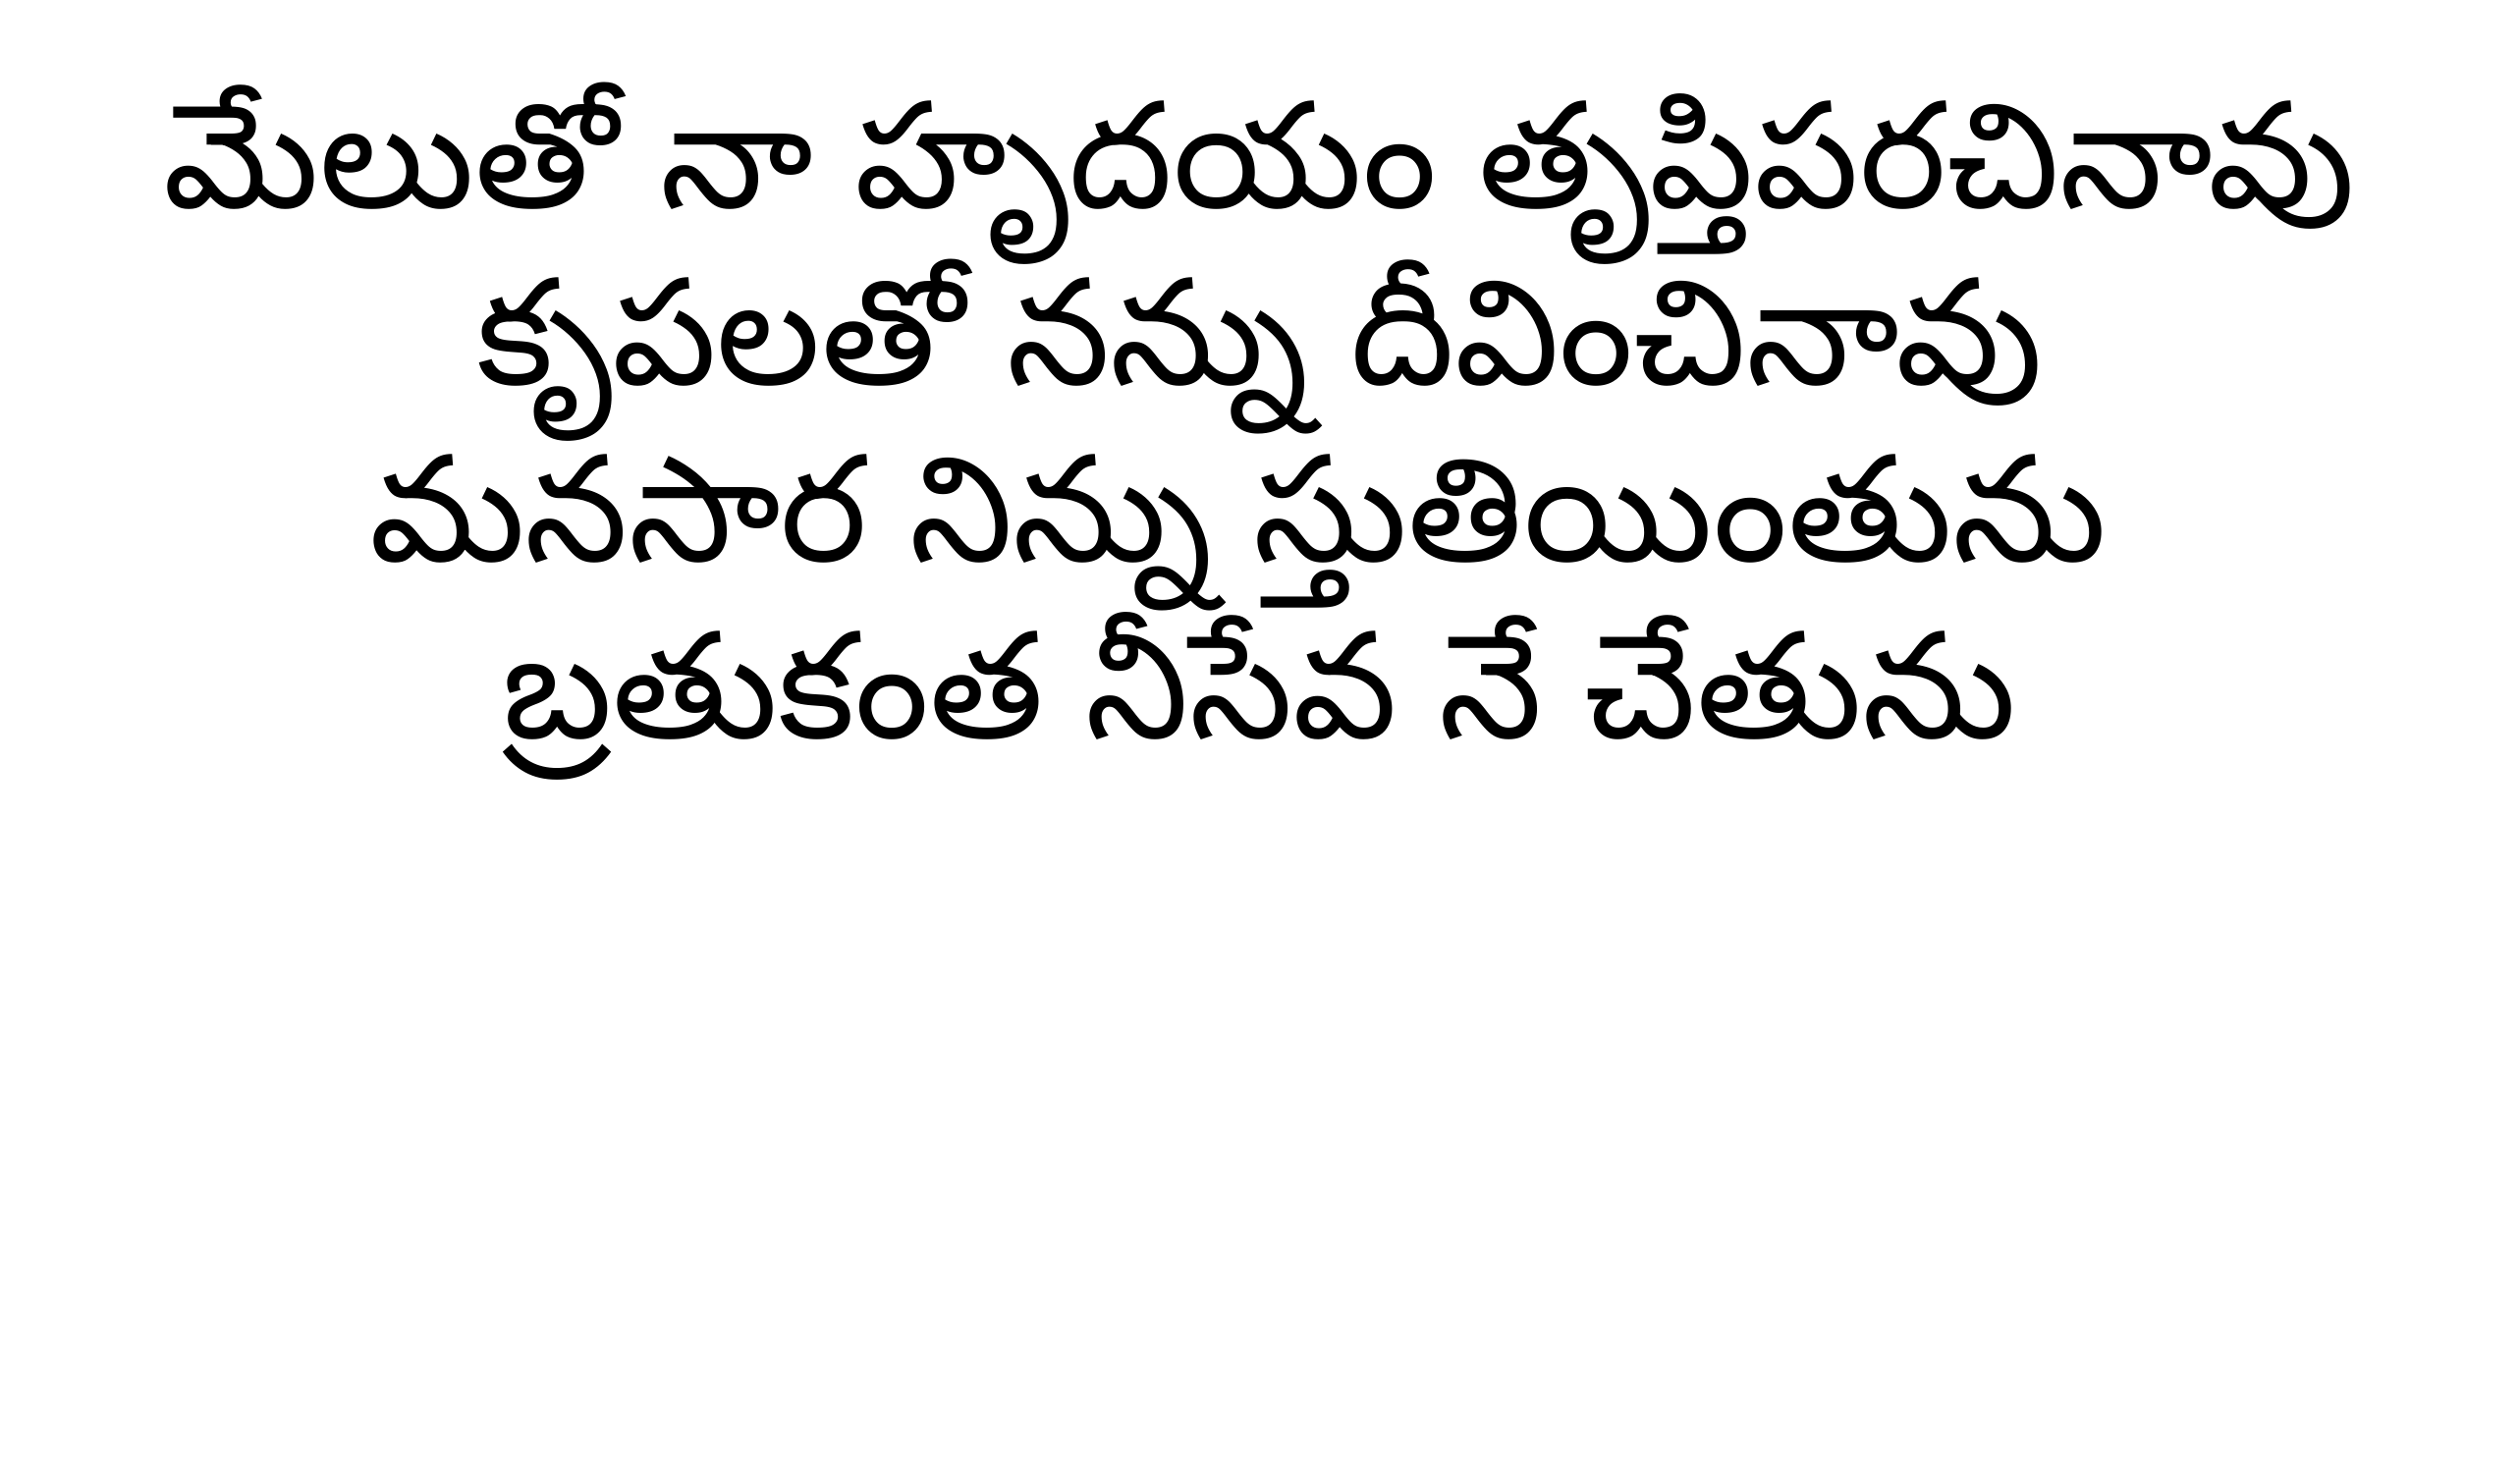

మేలుతో నా హృదయం తృప్తిపరచినావు
కృపలతో నన్ను దీవించినావు
మనసార నిన్ను స్తుతియింతును
బ్రతుకంత నీసేవ నే చేతును